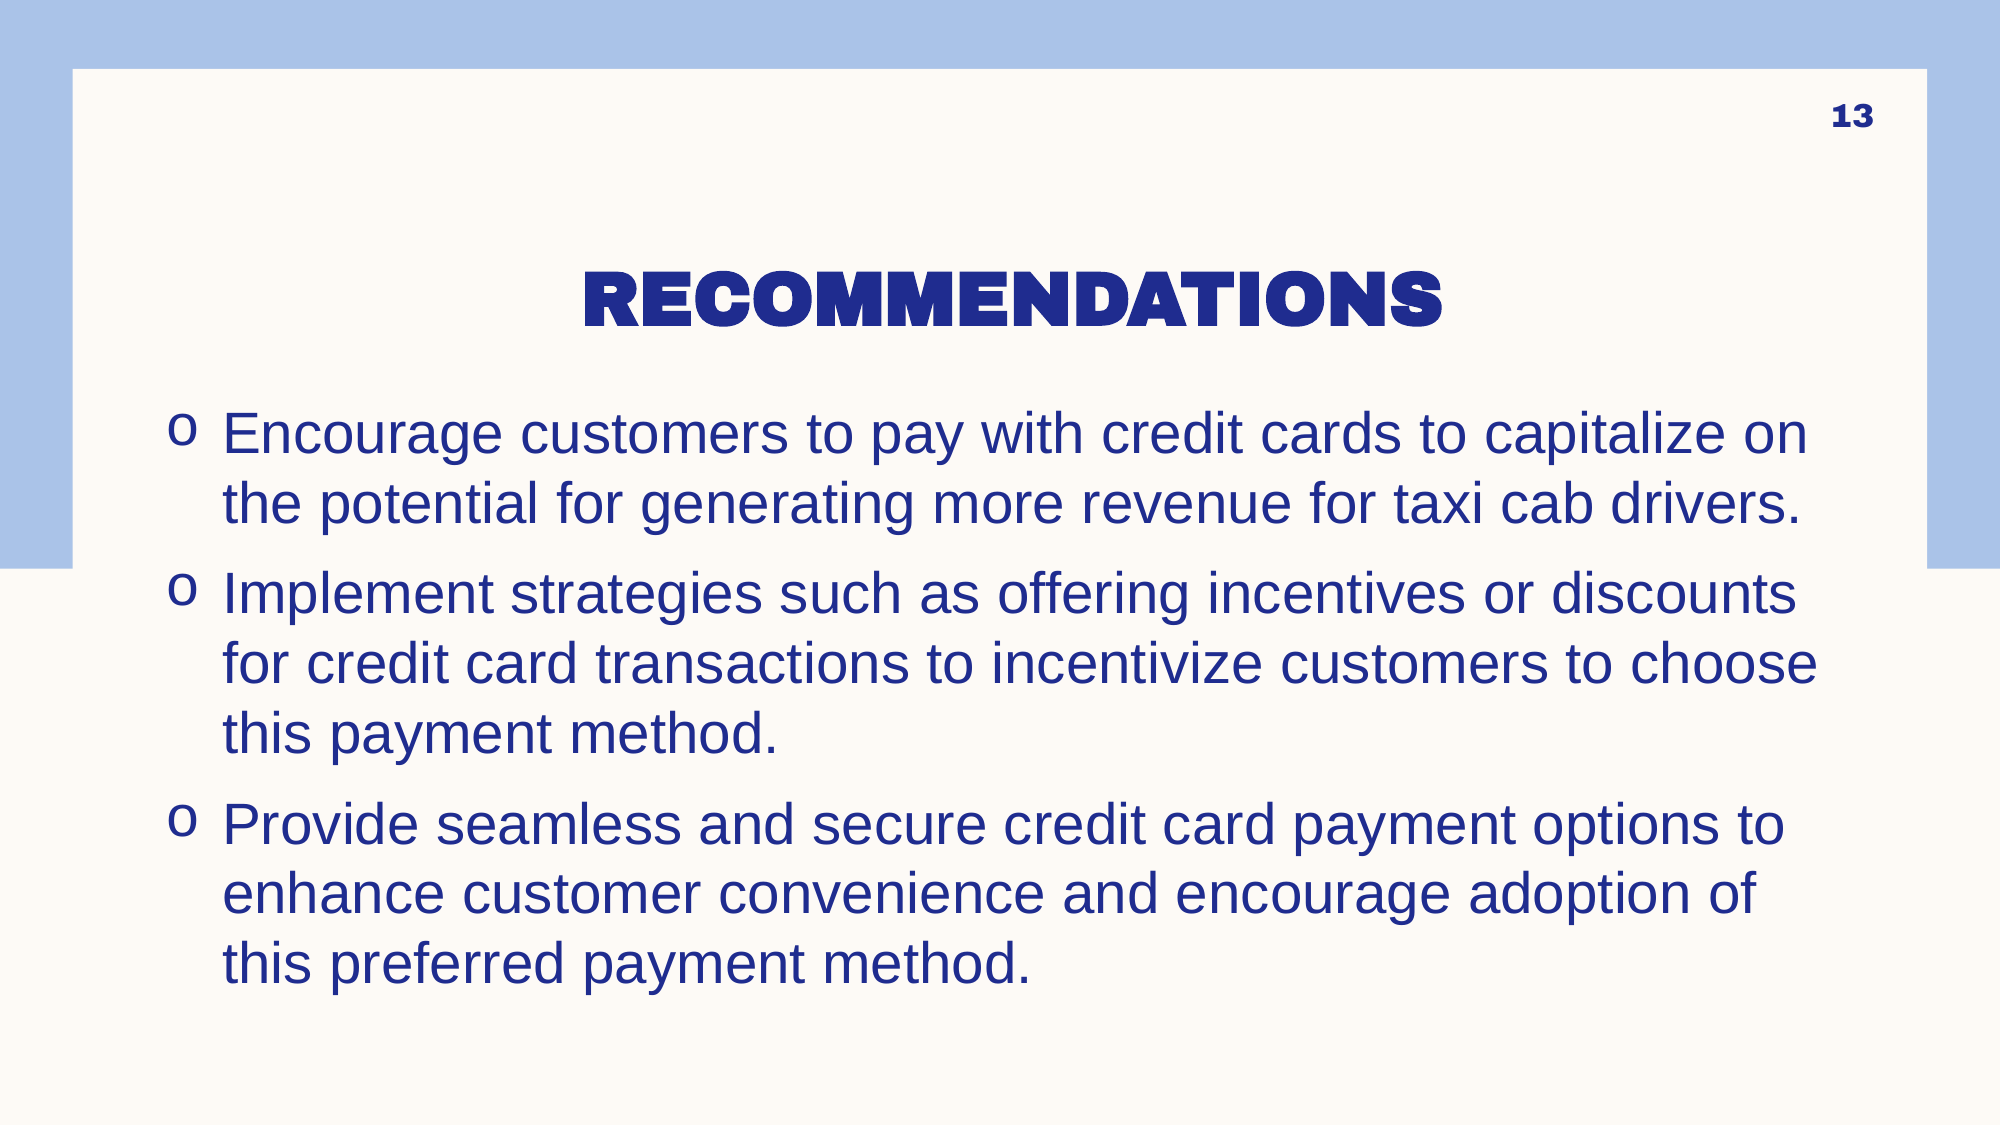

13
# recommendations
Encourage customers to pay with credit cards to capitalize on the potential for generating more revenue for taxi cab drivers.
Implement strategies such as offering incentives or discounts for credit card transactions to incentivize customers to choose this payment method.
Provide seamless and secure credit card payment options to enhance customer convenience and encourage adoption of this preferred payment method.